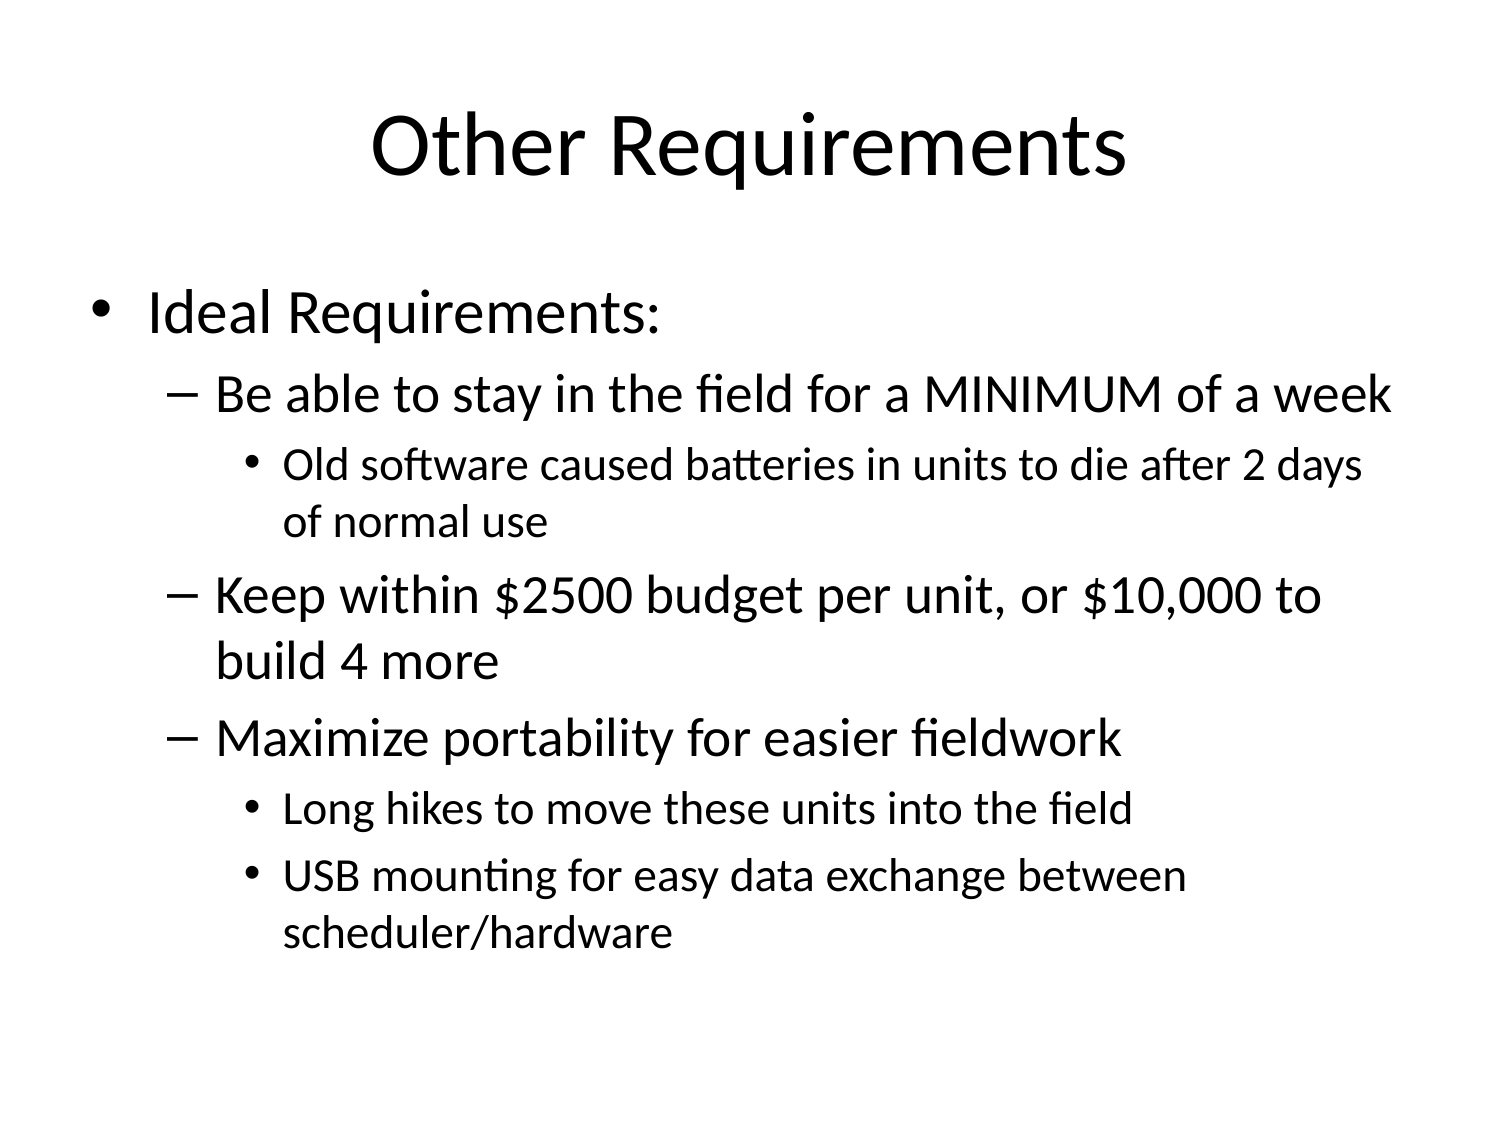

# Other Requirements
Ideal Requirements:
Be able to stay in the field for a MINIMUM of a week
Old software caused batteries in units to die after 2 days of normal use
Keep within $2500 budget per unit, or $10,000 to build 4 more
Maximize portability for easier fieldwork
Long hikes to move these units into the field
USB mounting for easy data exchange between scheduler/hardware